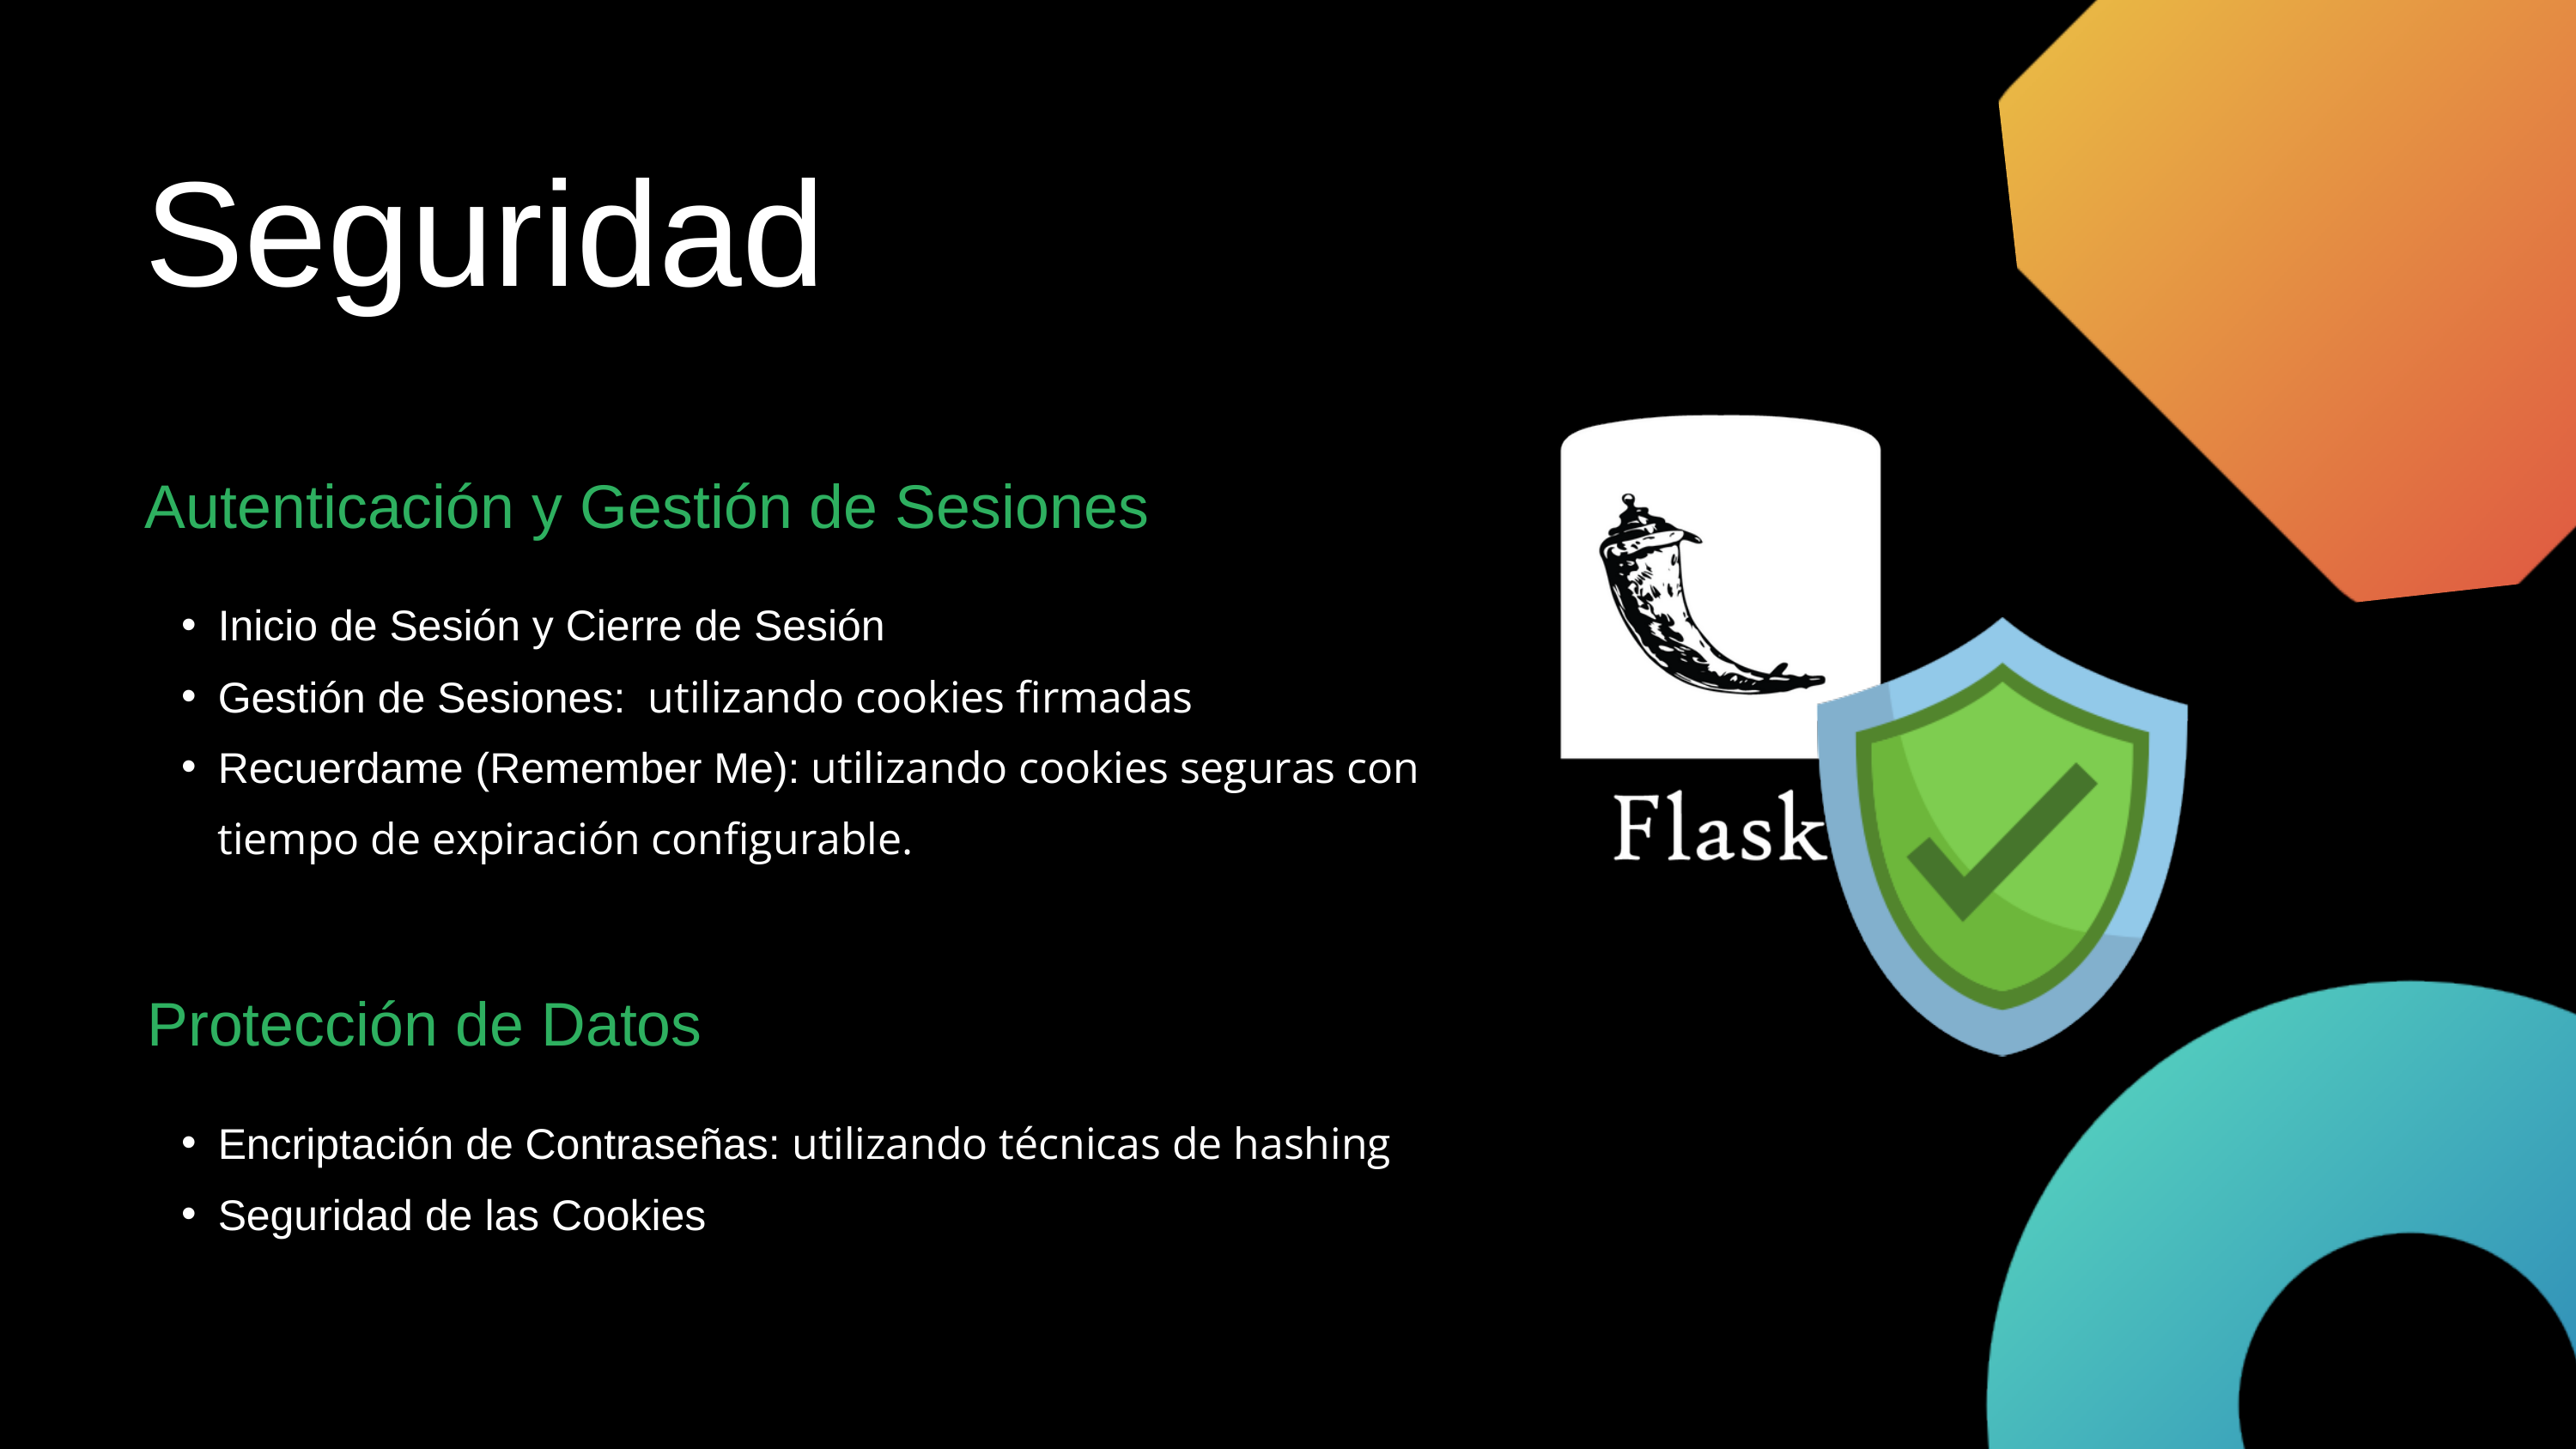

Seguridad

Autenticación y Gestión de Sesiones
Inicio de Sesión y Cierre de Sesión
Gestión de Sesiones:  utilizando cookies firmadas
Recuerdame (Remember Me): utilizando cookies seguras con tiempo de expiración configurable.

Protección de Datos
Encriptación de Contraseñas: utilizando técnicas de hashing
Seguridad de las Cookies